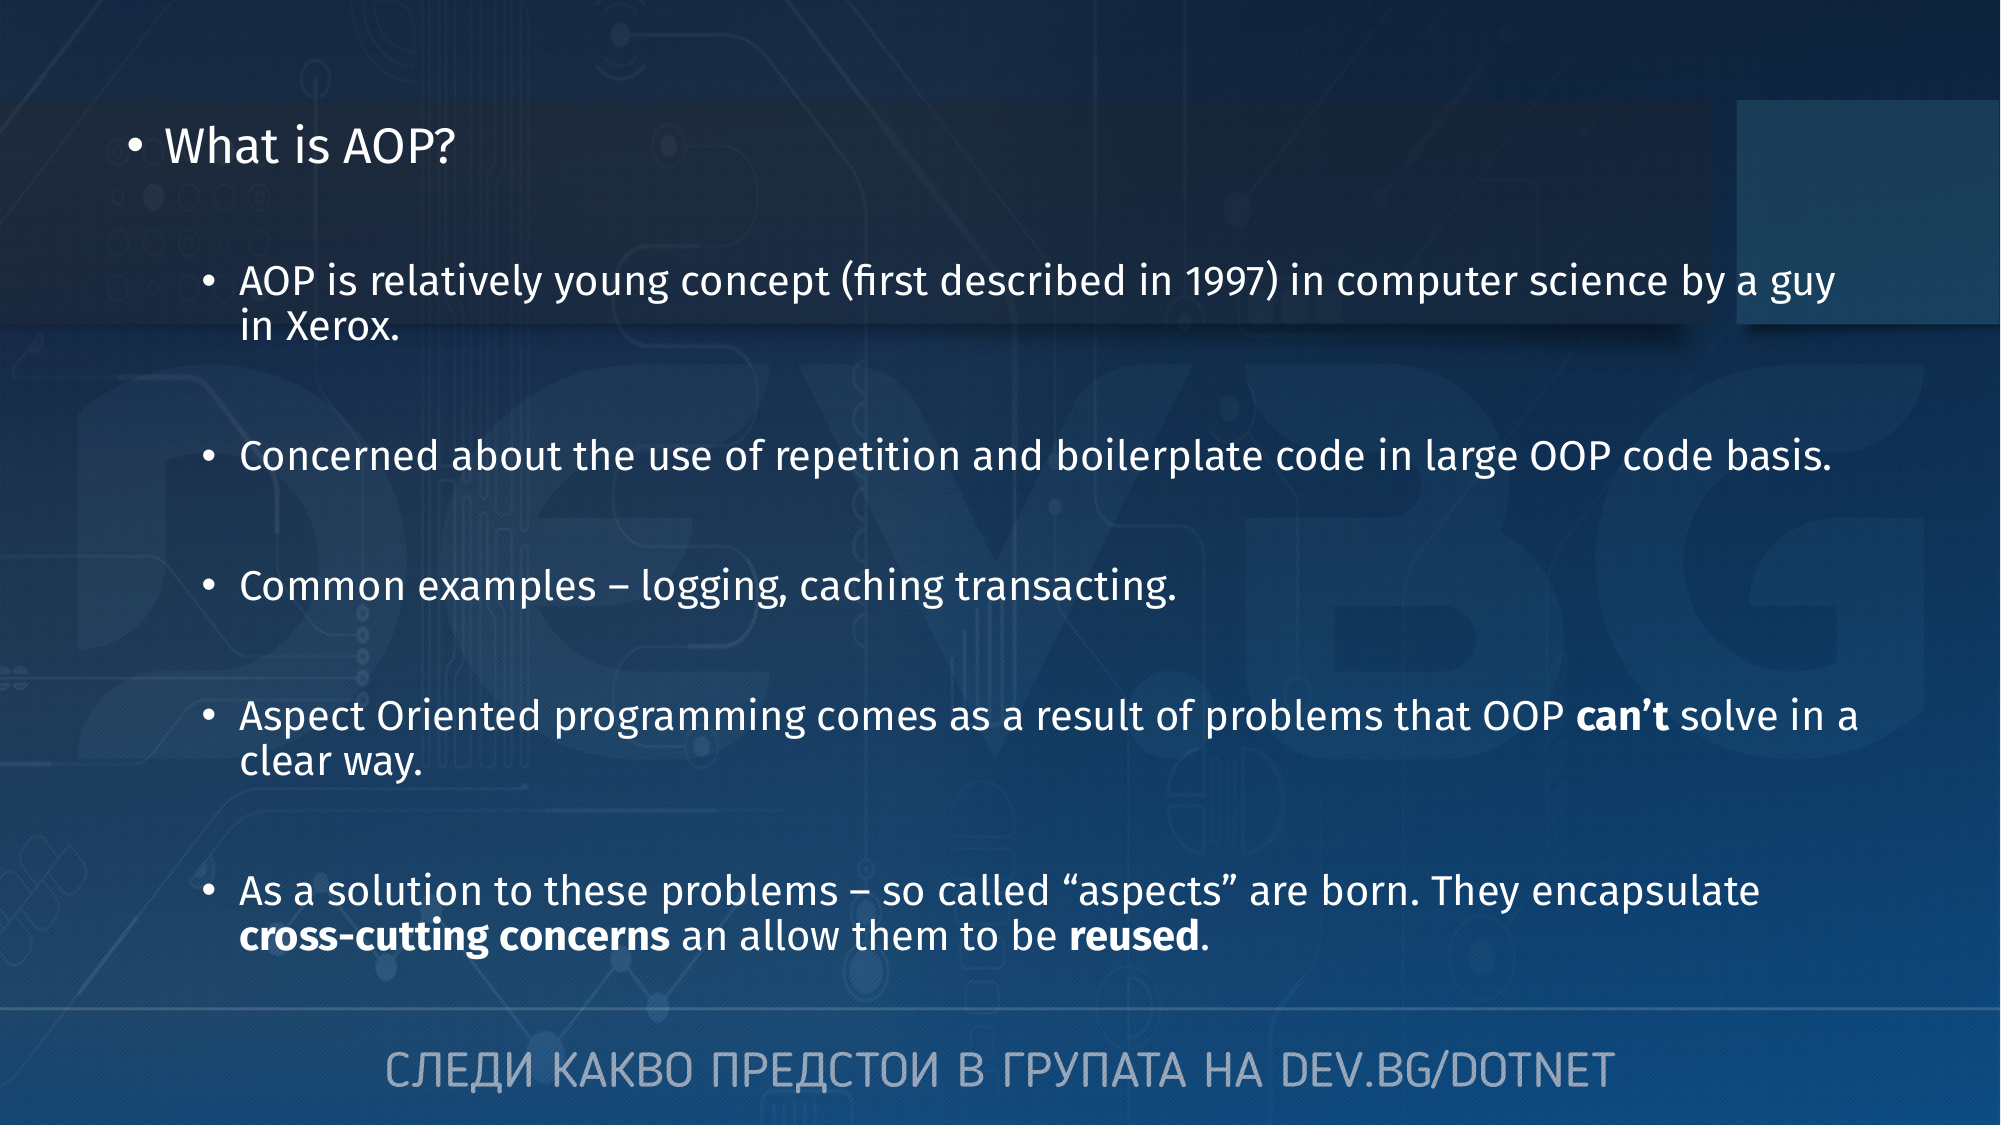

What is AOP?

AOP is relatively young concept (first described in 1997) in computer science by a guy in Xerox.

Concerned about the use of repetition and boilerplate code in large OOP code basis.

Common examples – logging, caching transacting.

Aspect Oriented programming comes as a result of problems that OOP can’t solve in a clear way.

As a solution to these problems – so called “aspects” are born. They encapsulate cross-cutting concerns an allow them to be reused.